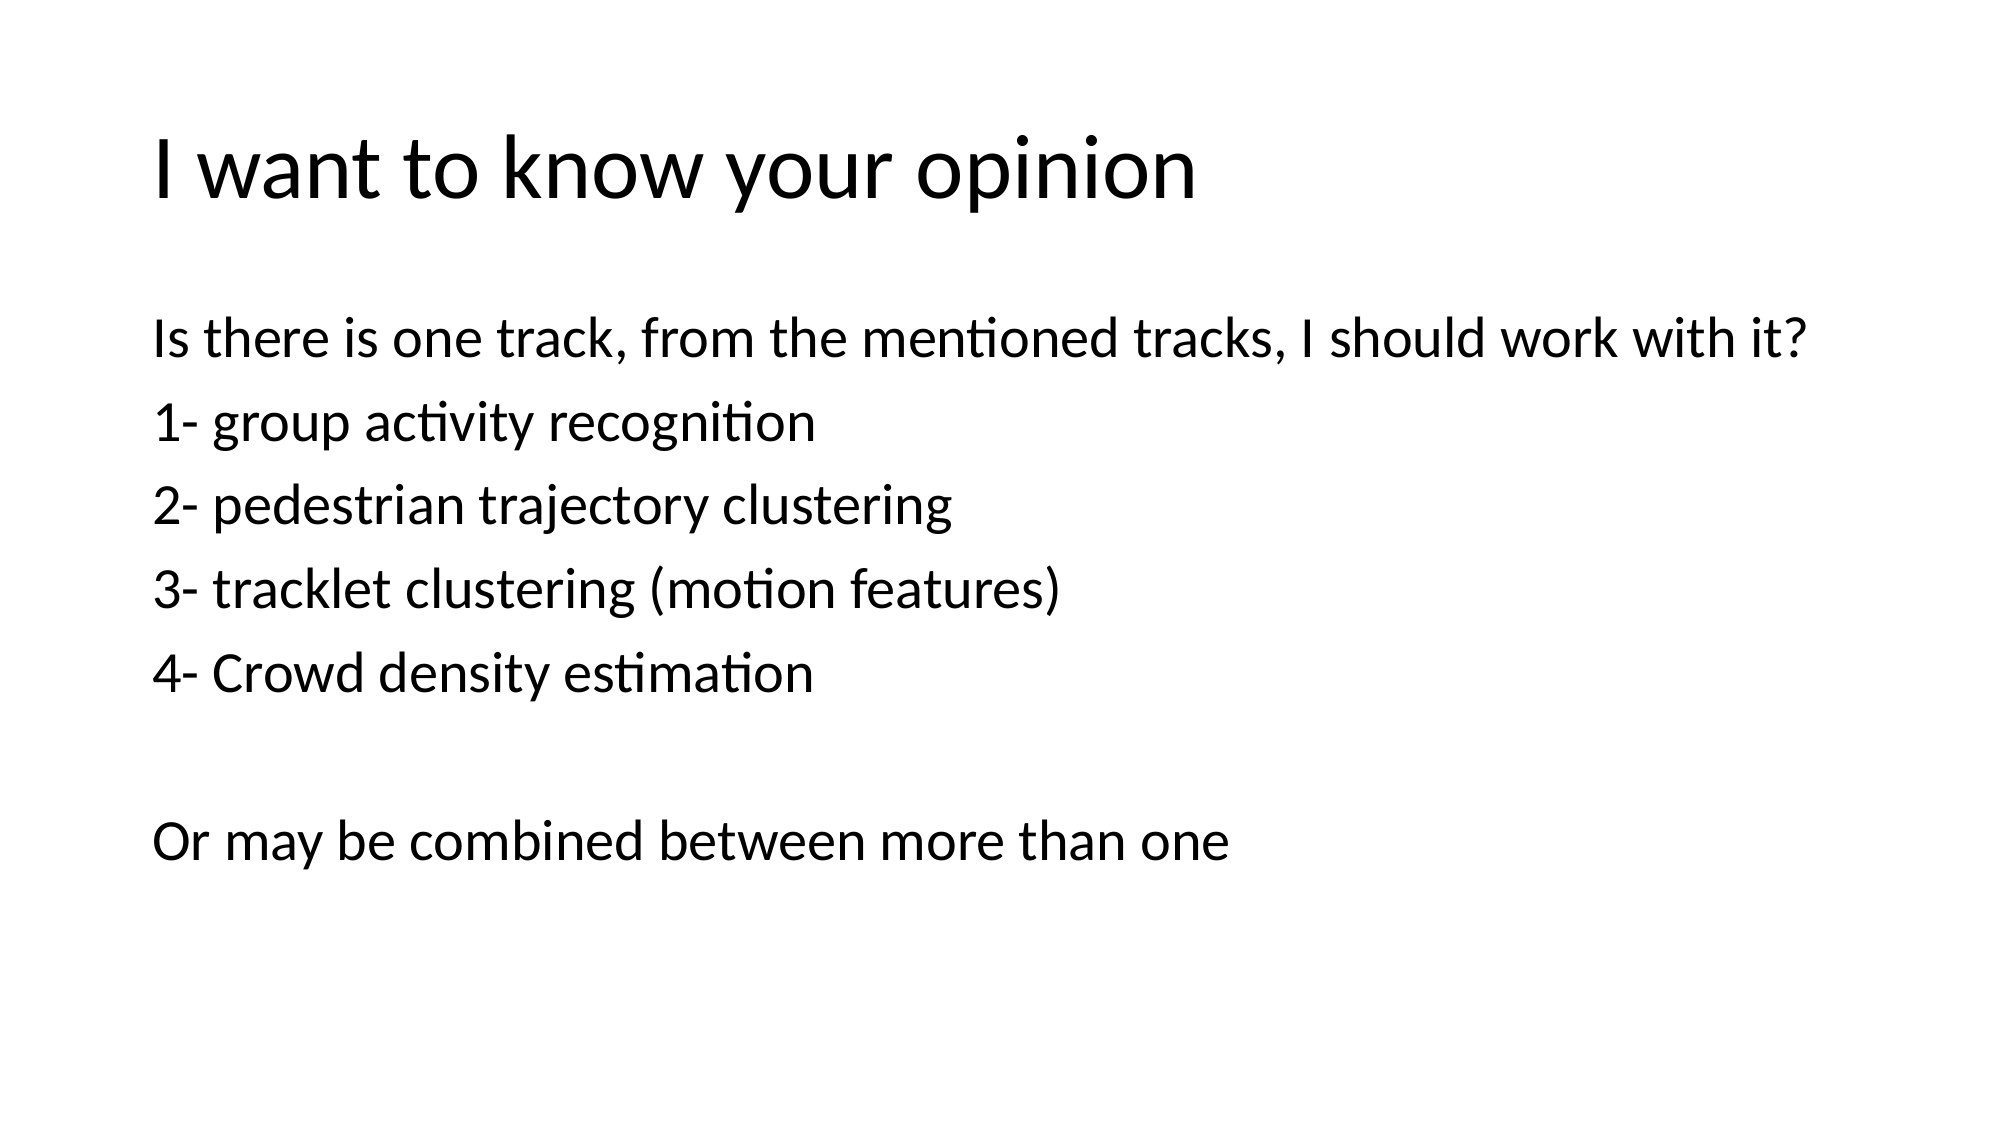

# I want to know your opinion
Is there is one track, from the mentioned tracks, I should work with it?
1- group activity recognition
2- pedestrian trajectory clustering
3- tracklet clustering (motion features)
4- Crowd density estimation

Or may be combined between more than one